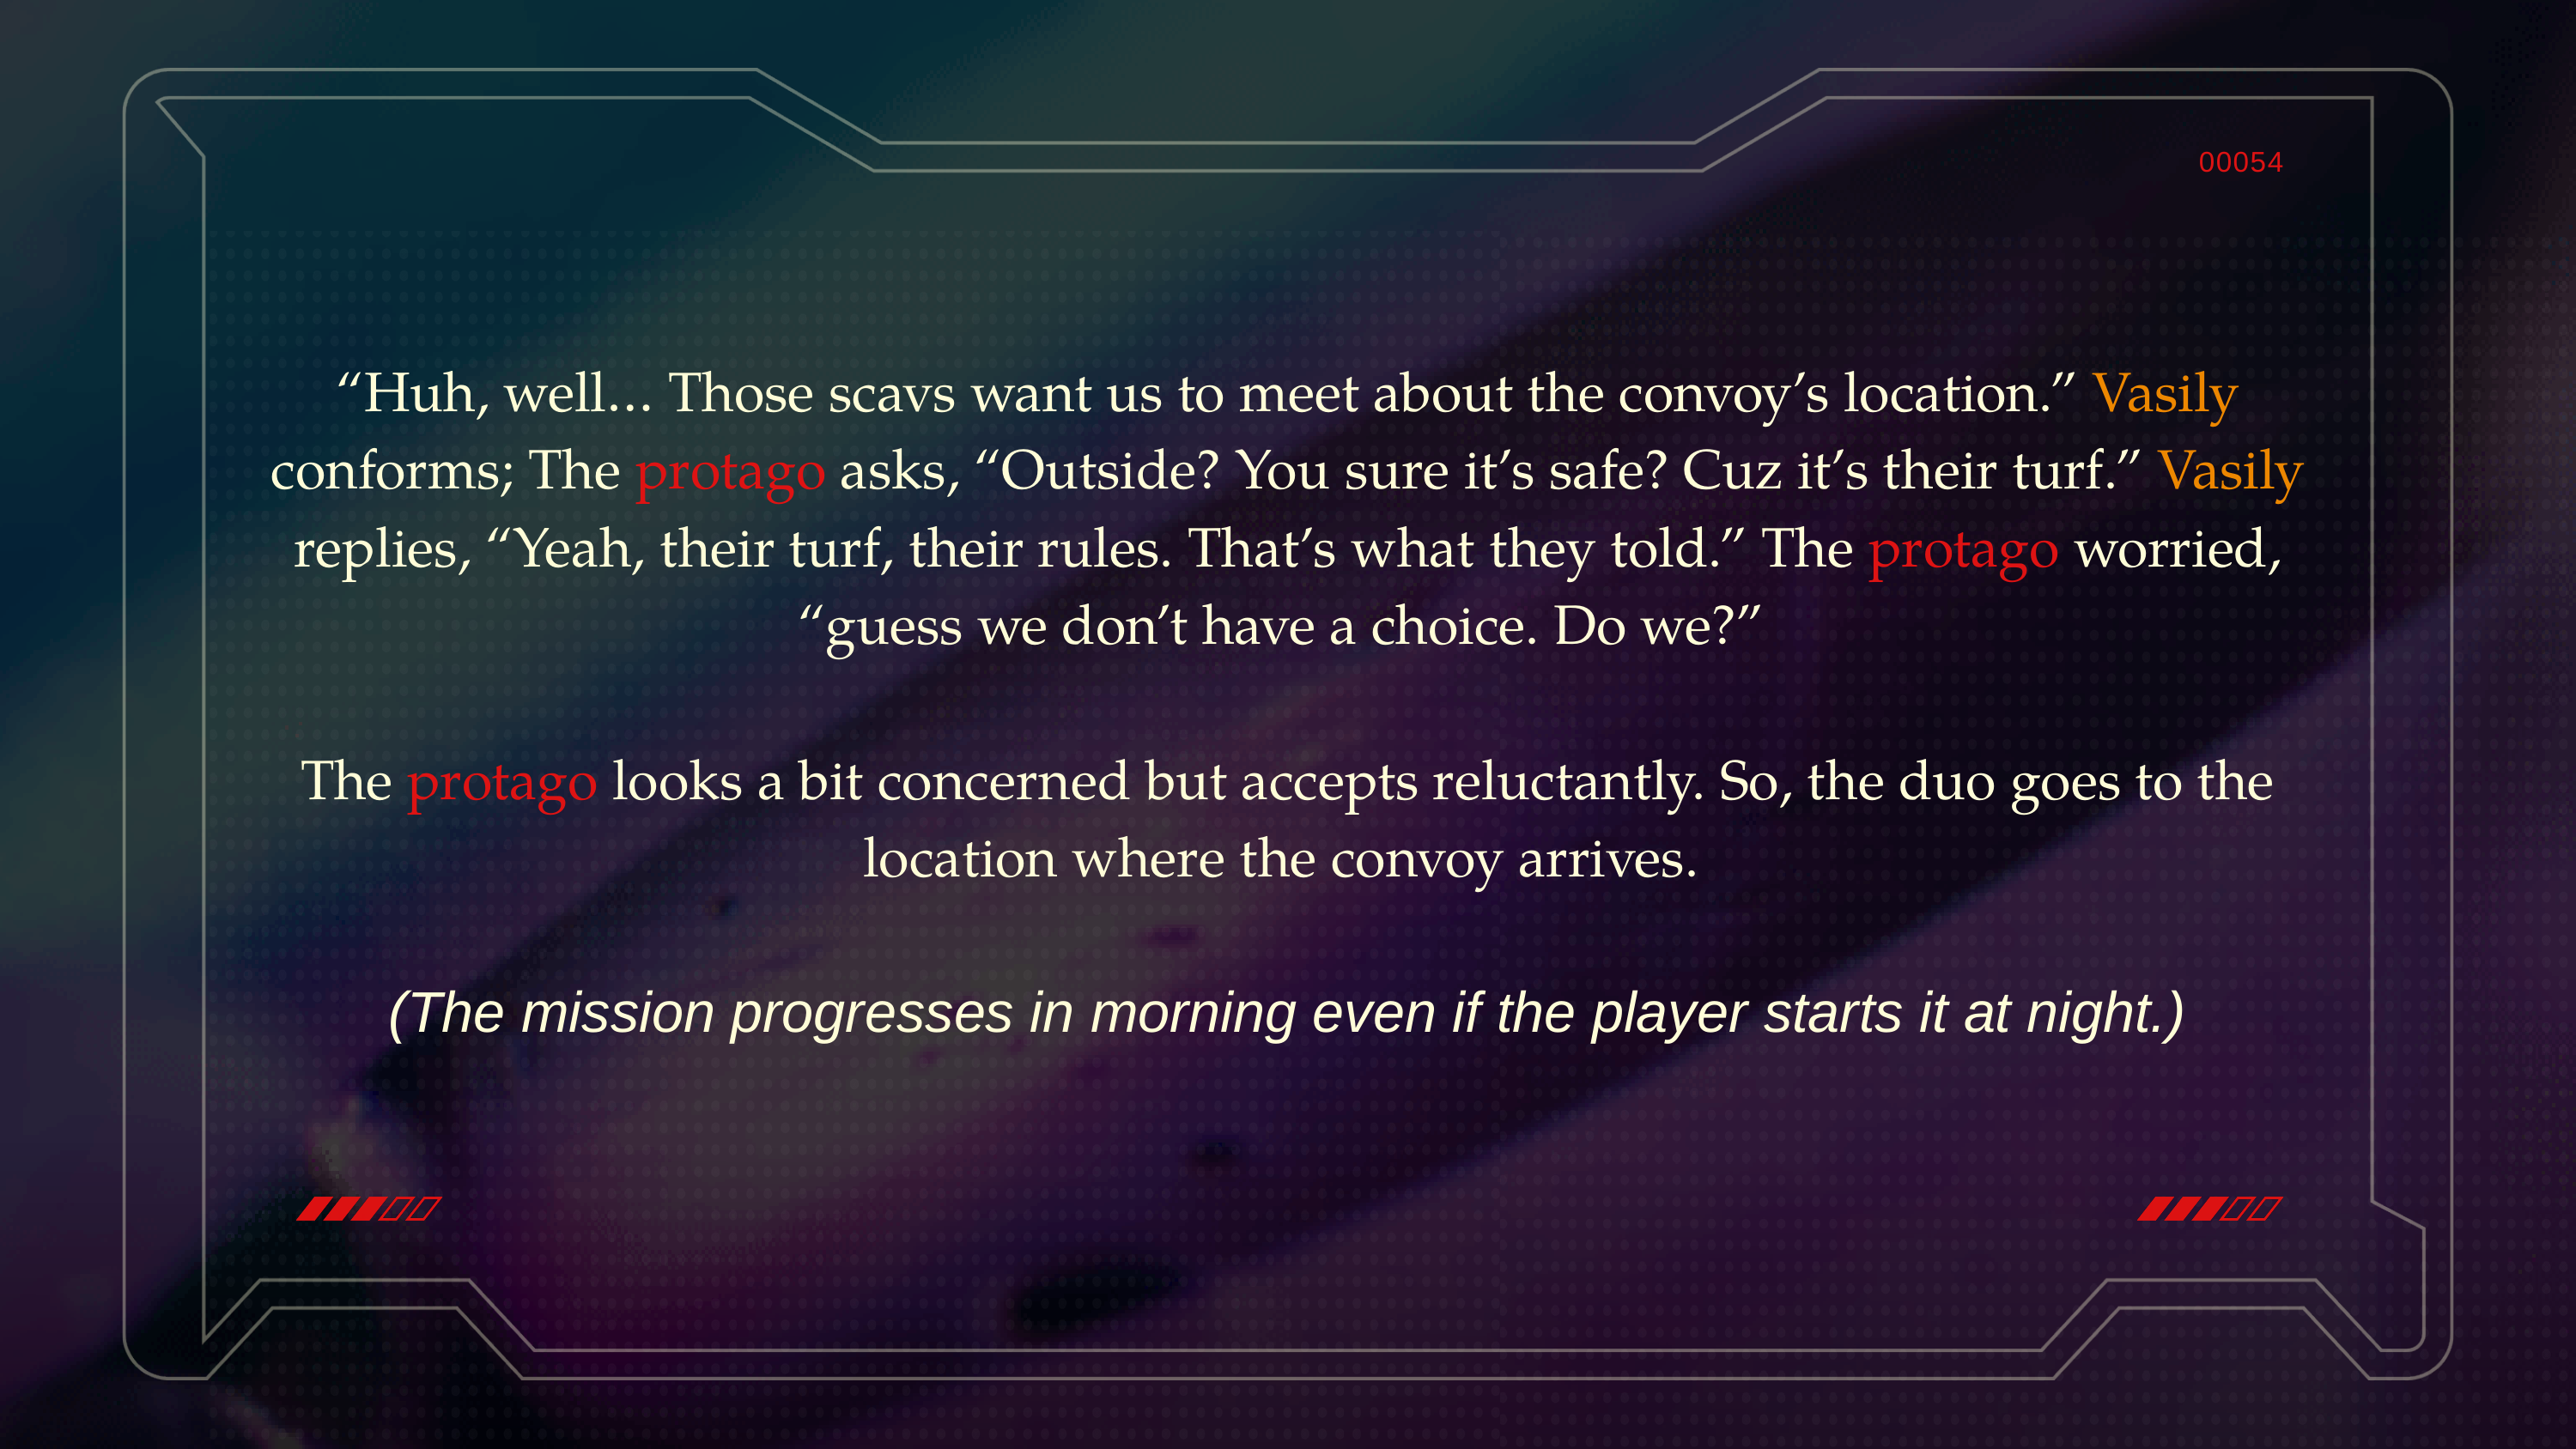

00054

“Huh, well… Those scavs want us to meet about the convoy’s location.” Vasily conforms; The protago asks, “Outside? You sure it’s safe? Cuz it’s their turf.” Vasily replies, “Yeah, their turf, their rules. That’s what they told.” The protago worried, “guess we don’t have a choice. Do we?”

The protago looks a bit concerned but accepts reluctantly. So, the duo goes to the location where the convoy arrives.

(The mission progresses in morning even if the player starts it at night.)